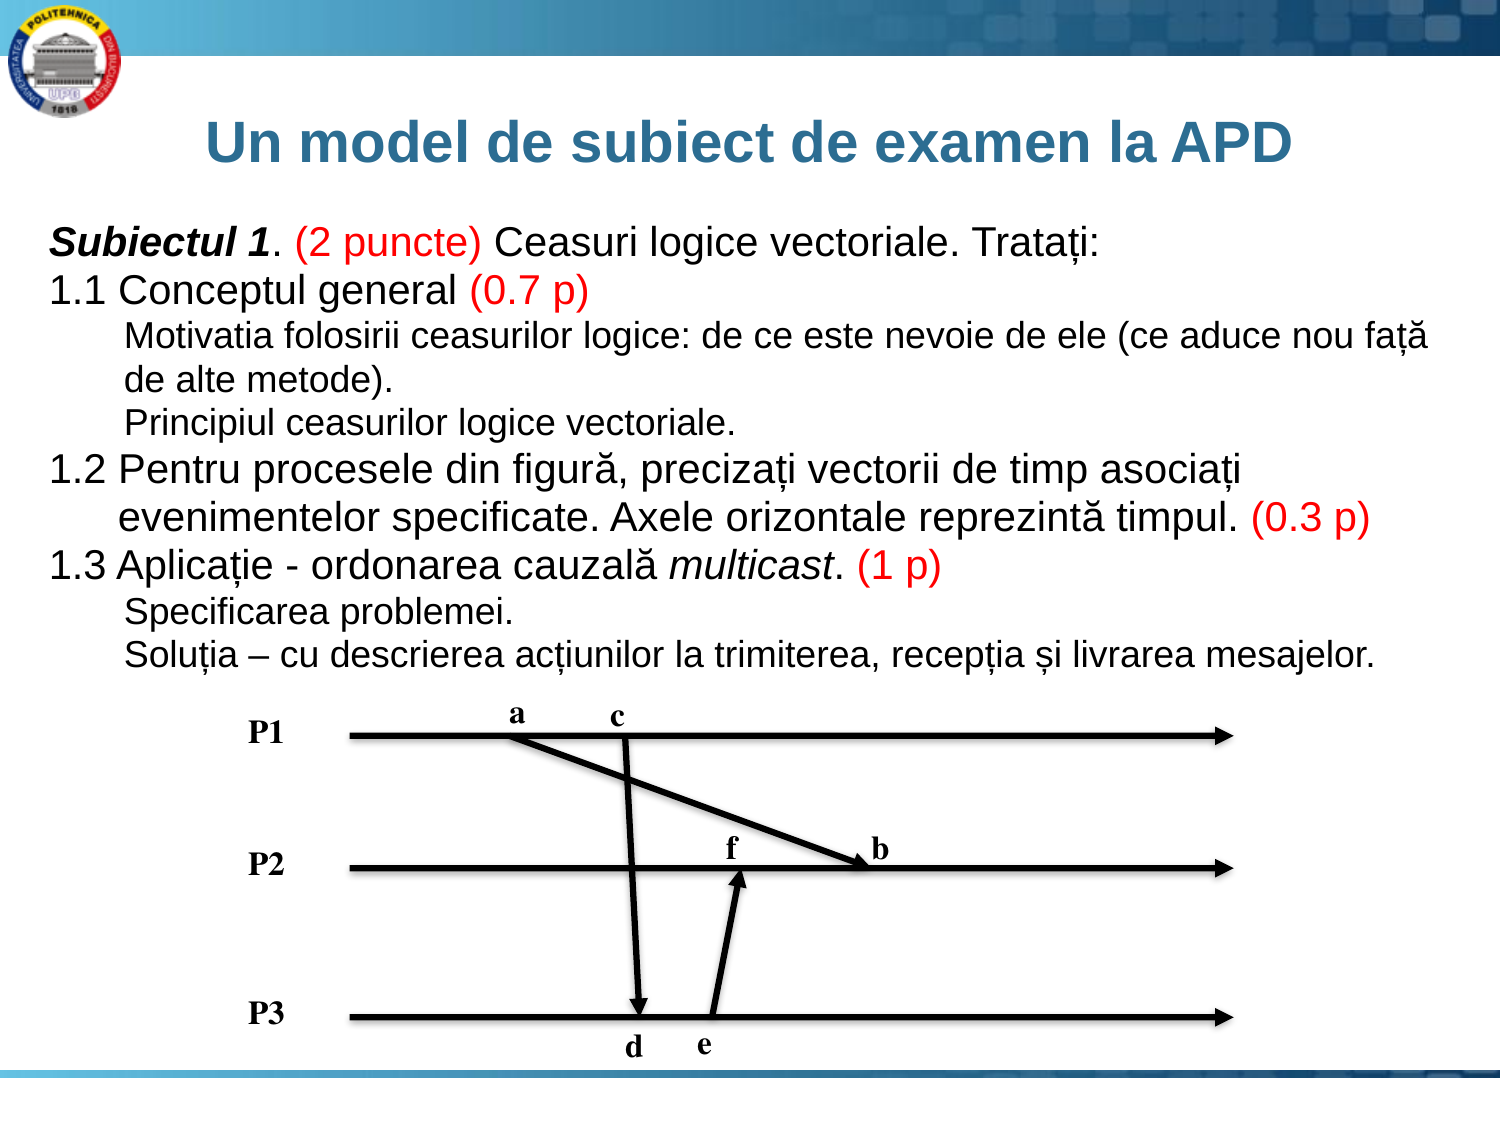

# Un model de subiect de examen la APD
Subiectul 1. (2 puncte) Ceasuri logice vectoriale. Tratați:
1.1 Conceptul general (0.7 p)
Motivatia folosirii ceasurilor logice: de ce este nevoie de ele (ce aduce nou față
de alte metode).
Principiul ceasurilor logice vectoriale.
1.2 Pentru procesele din figură, precizați vectorii de timp asociați
      evenimentelor specificate. Axele orizontale reprezintă timpul. (0.3 p)
1.3 Aplicație - ordonarea cauzală multicast. (1 p)
Specificarea problemei.
Soluția – cu descrierea acțiunilor la trimiterea, recepția și livrarea mesajelor.
a
c
P1

f
b
P2

P3
e

d